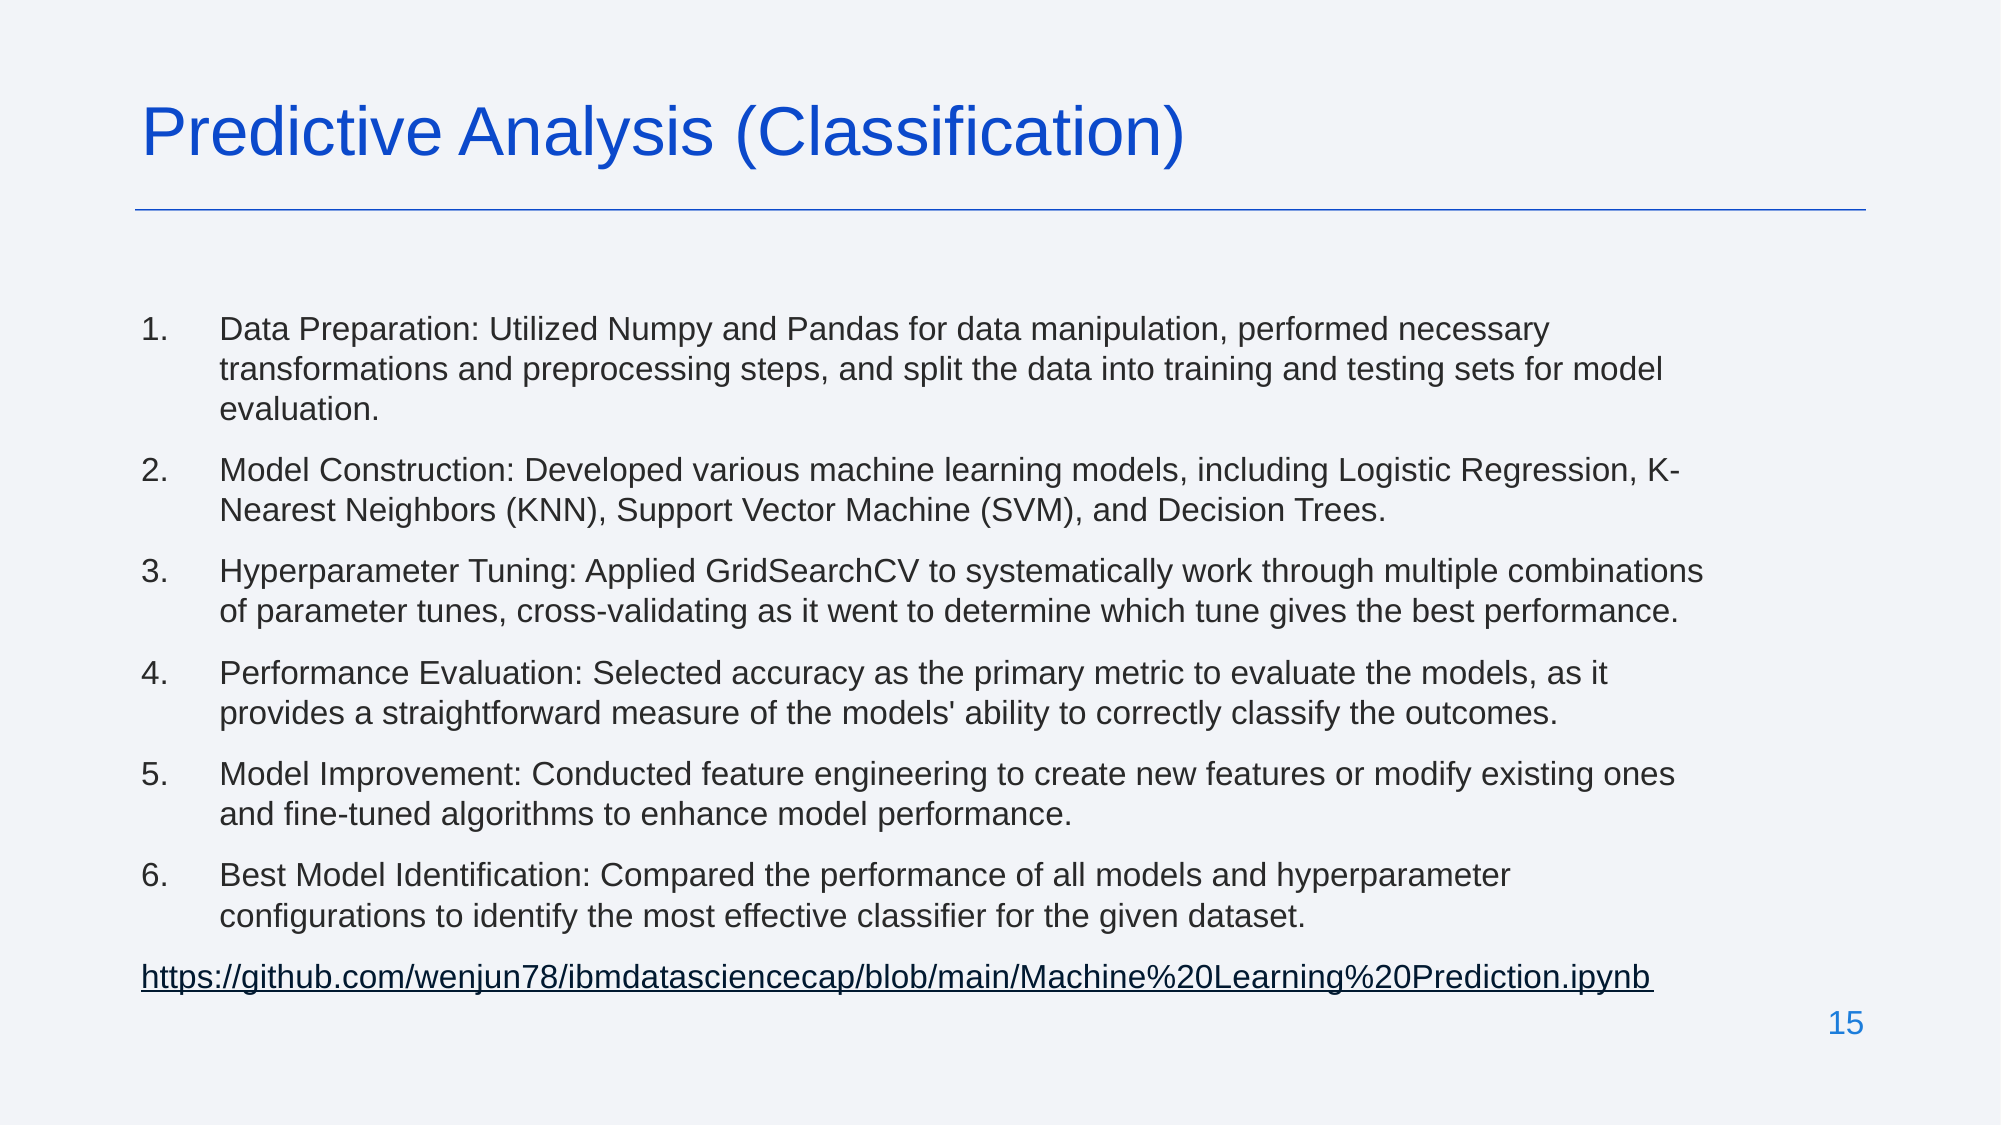

Predictive Analysis (Classification)
Data Preparation: Utilized Numpy and Pandas for data manipulation, performed necessary transformations and preprocessing steps, and split the data into training and testing sets for model evaluation.
Model Construction: Developed various machine learning models, including Logistic Regression, K-Nearest Neighbors (KNN), Support Vector Machine (SVM), and Decision Trees.
Hyperparameter Tuning: Applied GridSearchCV to systematically work through multiple combinations of parameter tunes, cross-validating as it went to determine which tune gives the best performance.
Performance Evaluation: Selected accuracy as the primary metric to evaluate the models, as it provides a straightforward measure of the models' ability to correctly classify the outcomes.
Model Improvement: Conducted feature engineering to create new features or modify existing ones and fine-tuned algorithms to enhance model performance.
Best Model Identification: Compared the performance of all models and hyperparameter configurations to identify the most effective classifier for the given dataset.
https://github.com/wenjun78/ibmdatasciencecap/blob/main/Machine%20Learning%20Prediction.ipynb

15